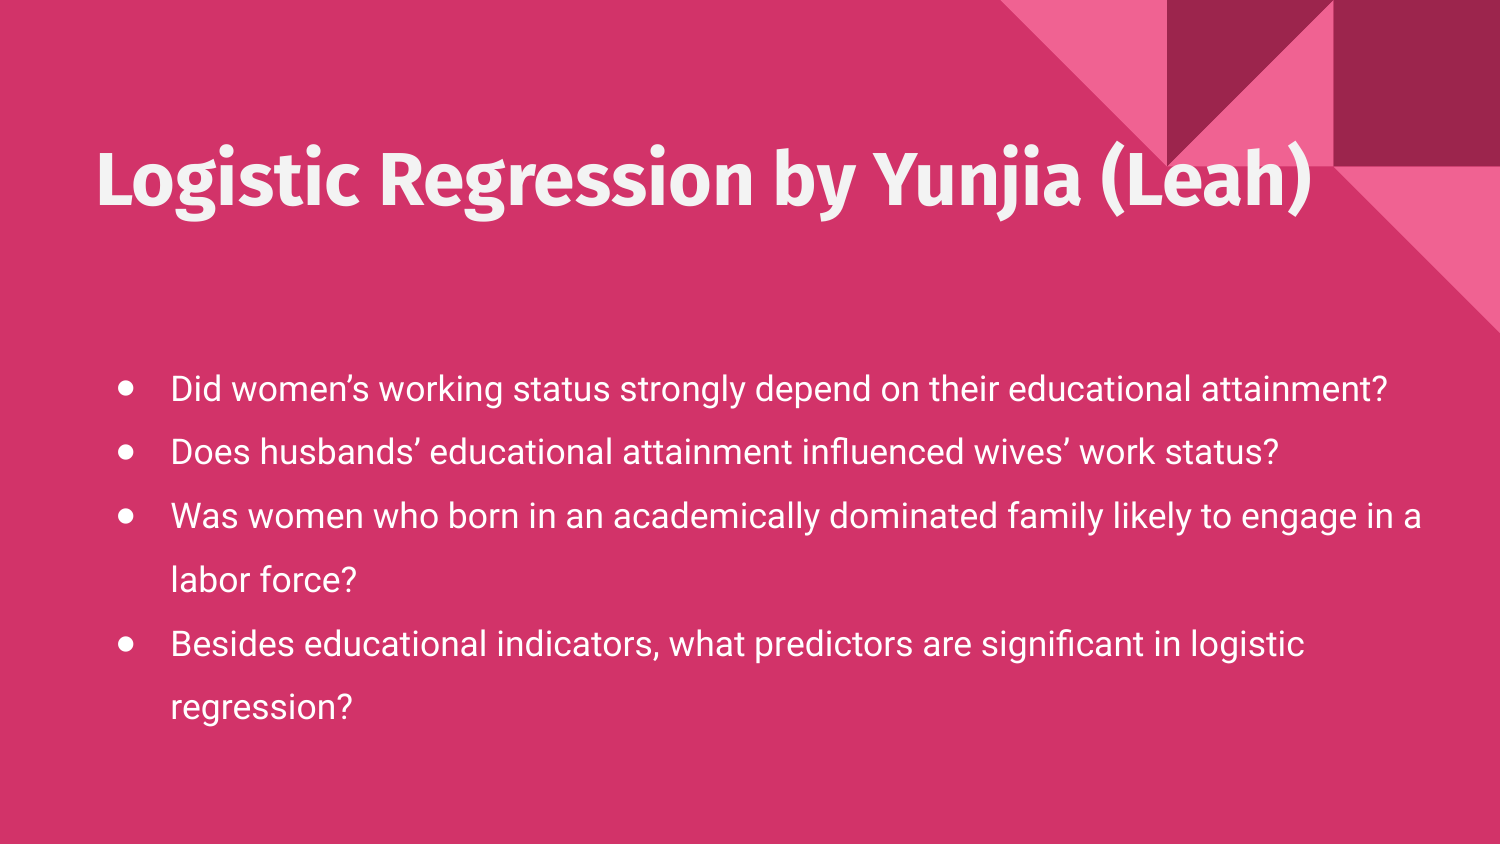

# Logistic Regression by Yunjia (Leah)

Did women’s working status strongly depend on their educational attainment?
Does husbands’ educational attainment influenced wives’ work status?
Was women who born in an academically dominated family likely to engage in a labor force?
Besides educational indicators, what predictors are significant in logistic regression?